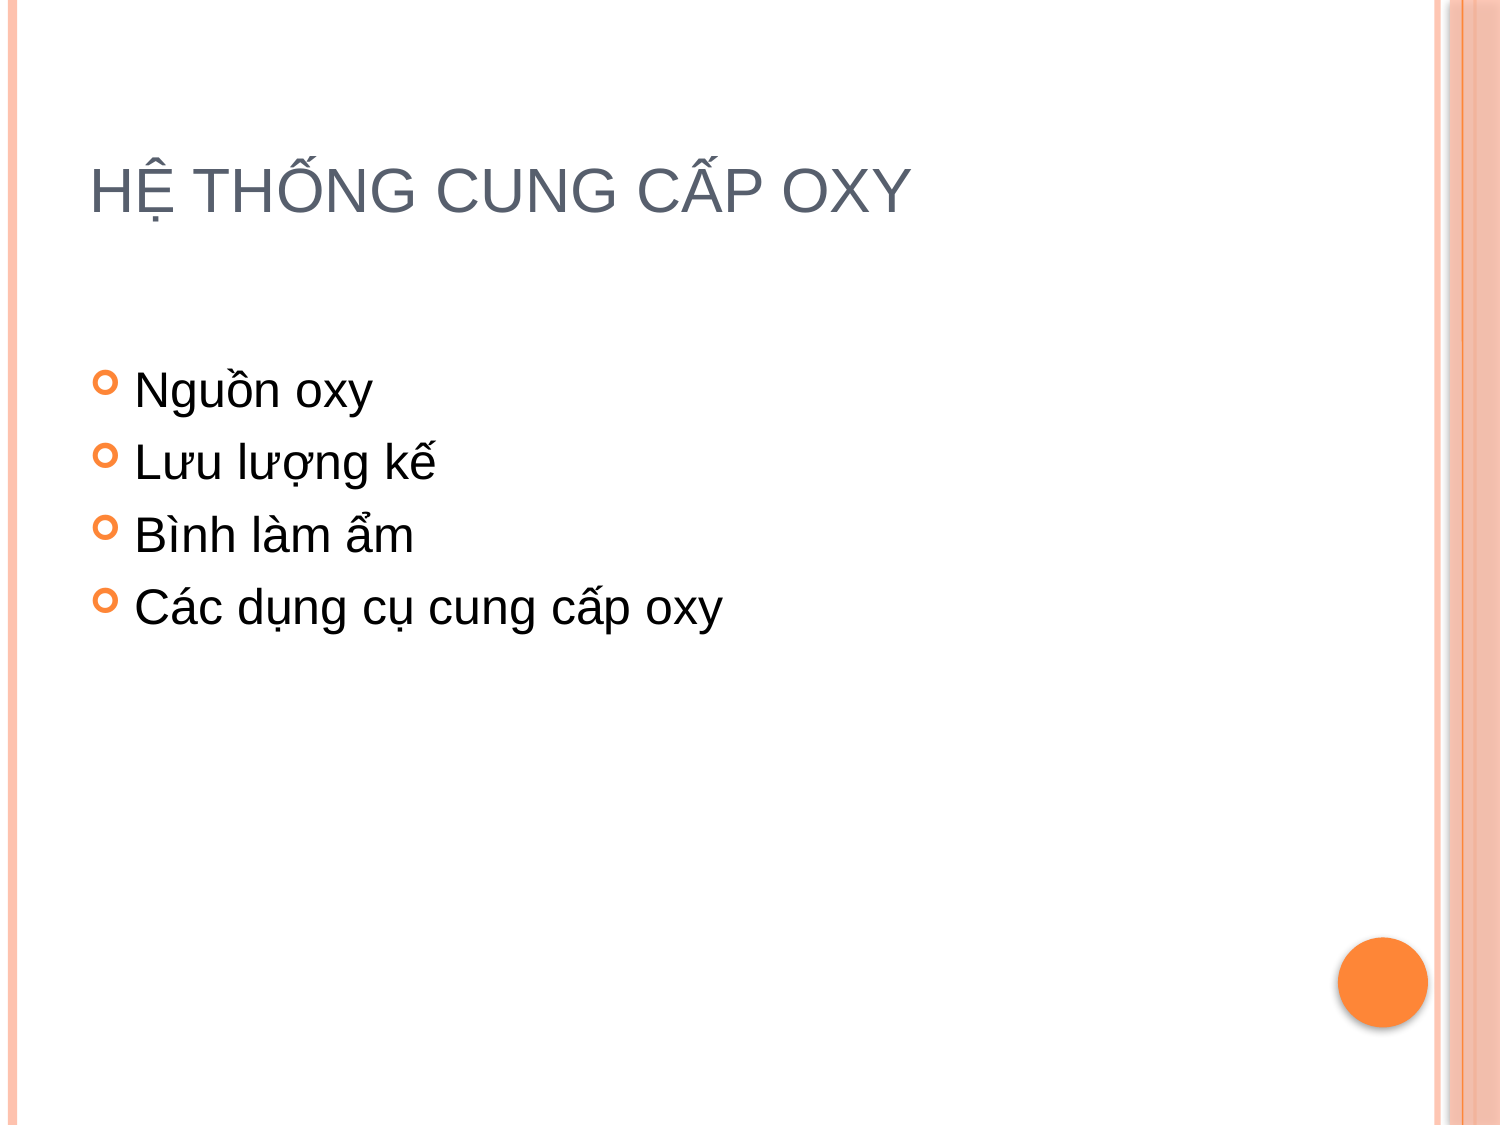

# hệ thống cung cấp oxy
Nguồn oxy
Lưu lượng kế
Bình làm ẩm
Các dụng cụ cung cấp oxy